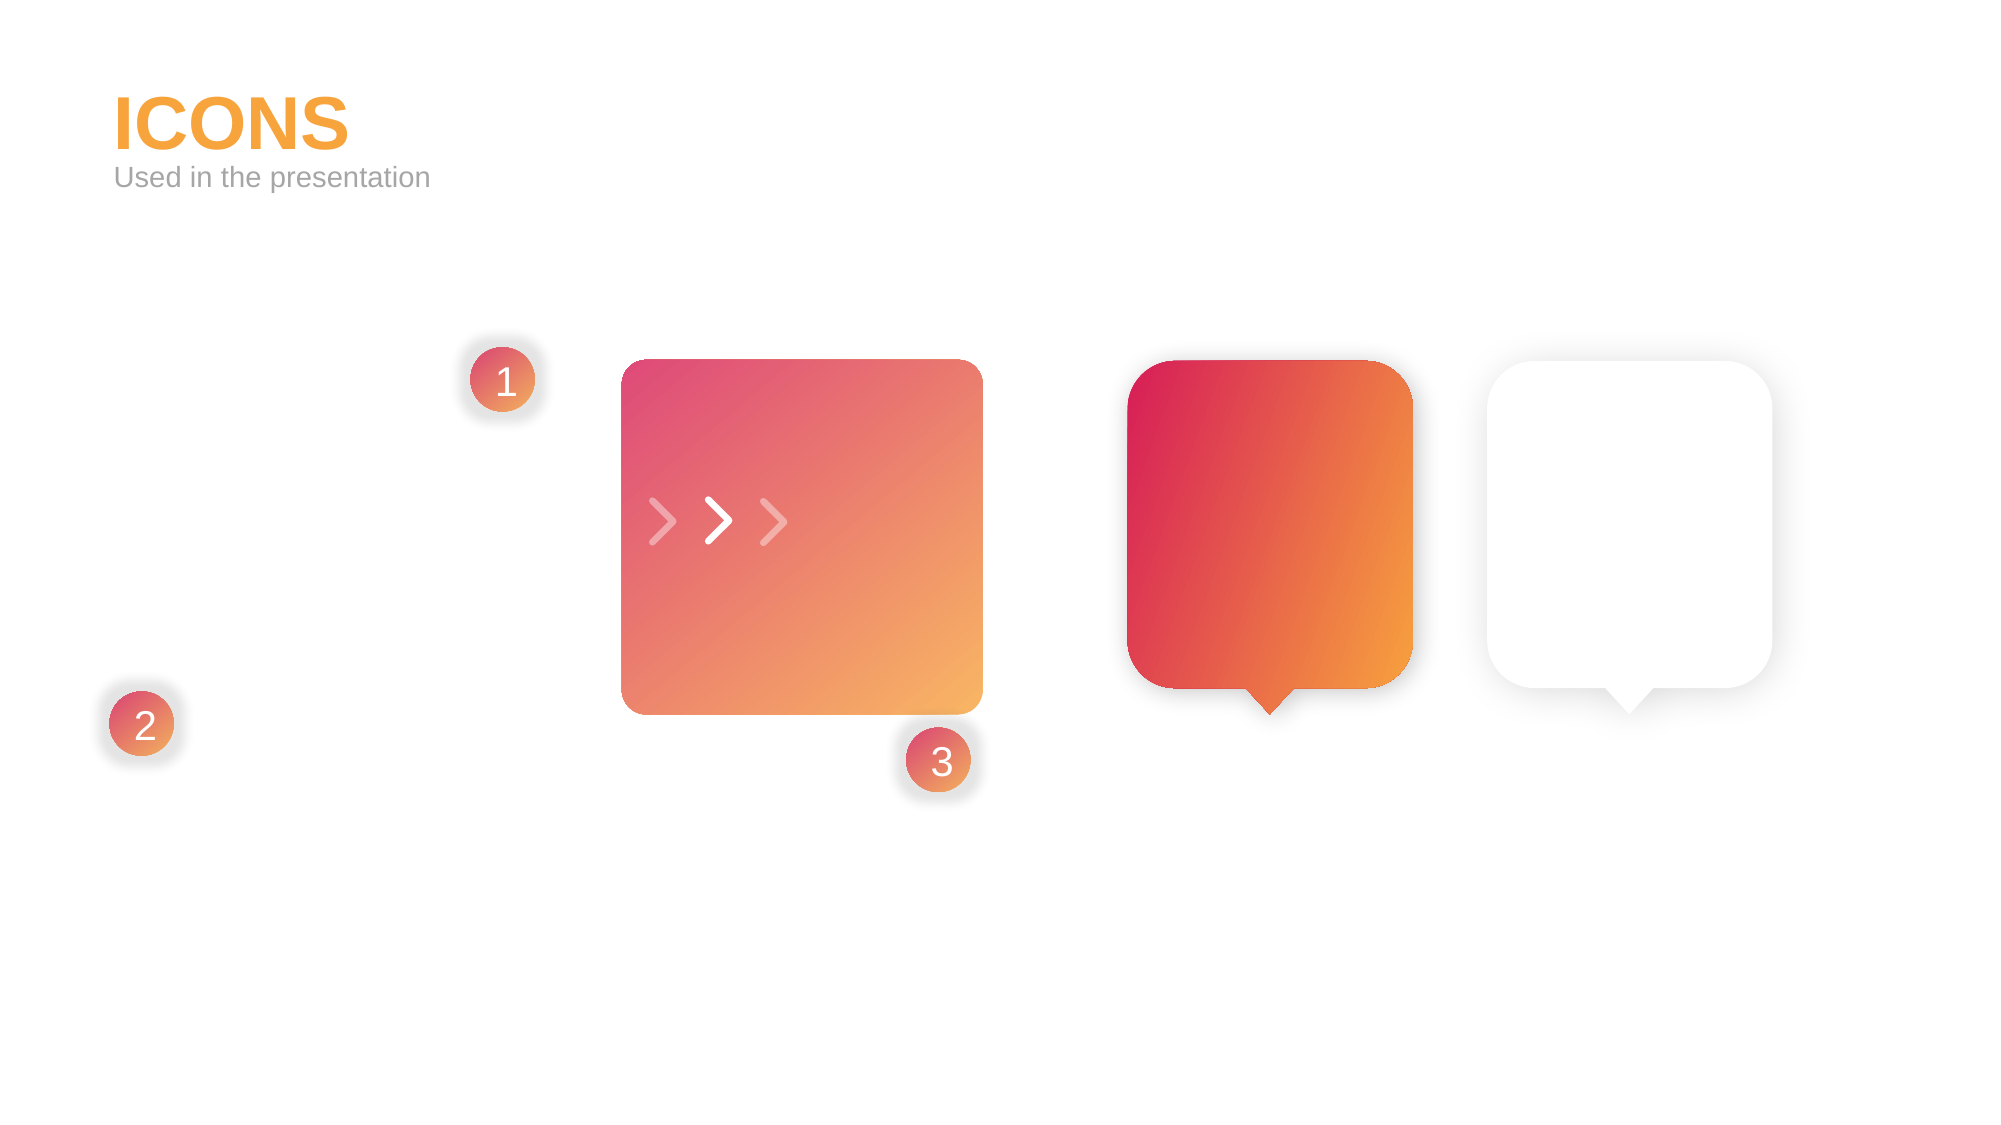

ICONS
Used in the presentation
1

2
3